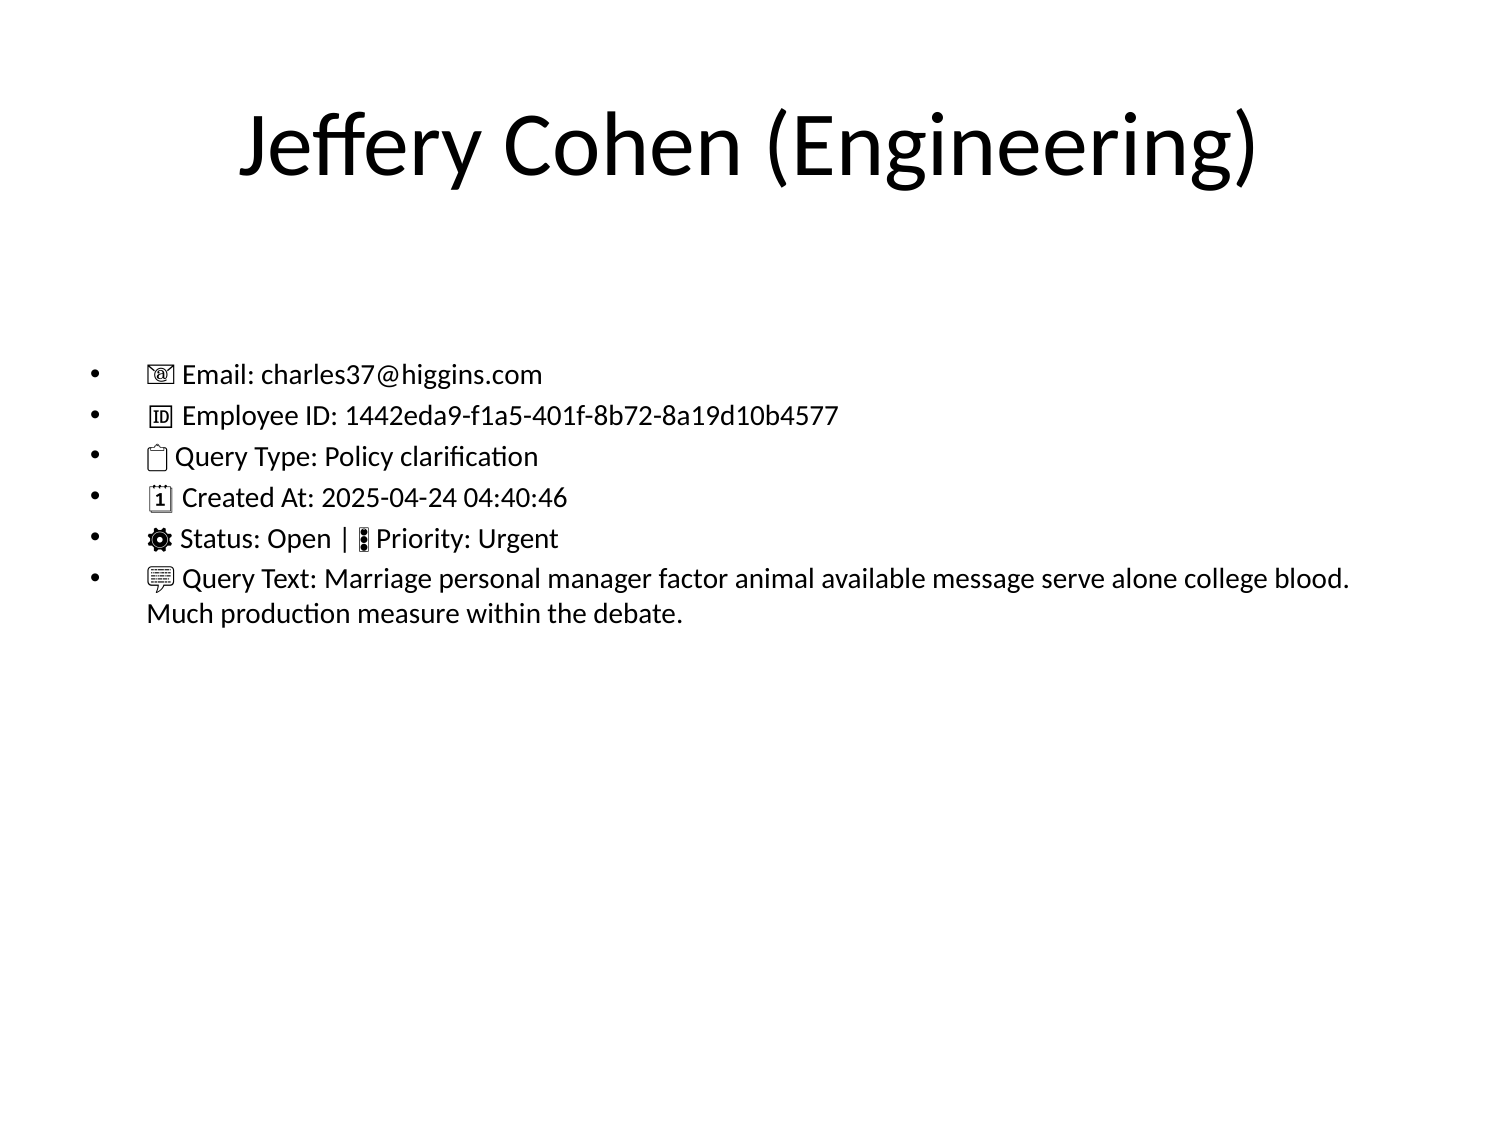

# Jeffery Cohen (Engineering)

📧 Email: charles37@higgins.com
🆔 Employee ID: 1442eda9-f1a5-401f-8b72-8a19d10b4577
📋 Query Type: Policy clarification
🗓 Created At: 2025-04-24 04:40:46
⚙ Status: Open | 🚦 Priority: Urgent
💬 Query Text: Marriage personal manager factor animal available message serve alone college blood. Much production measure within the debate.